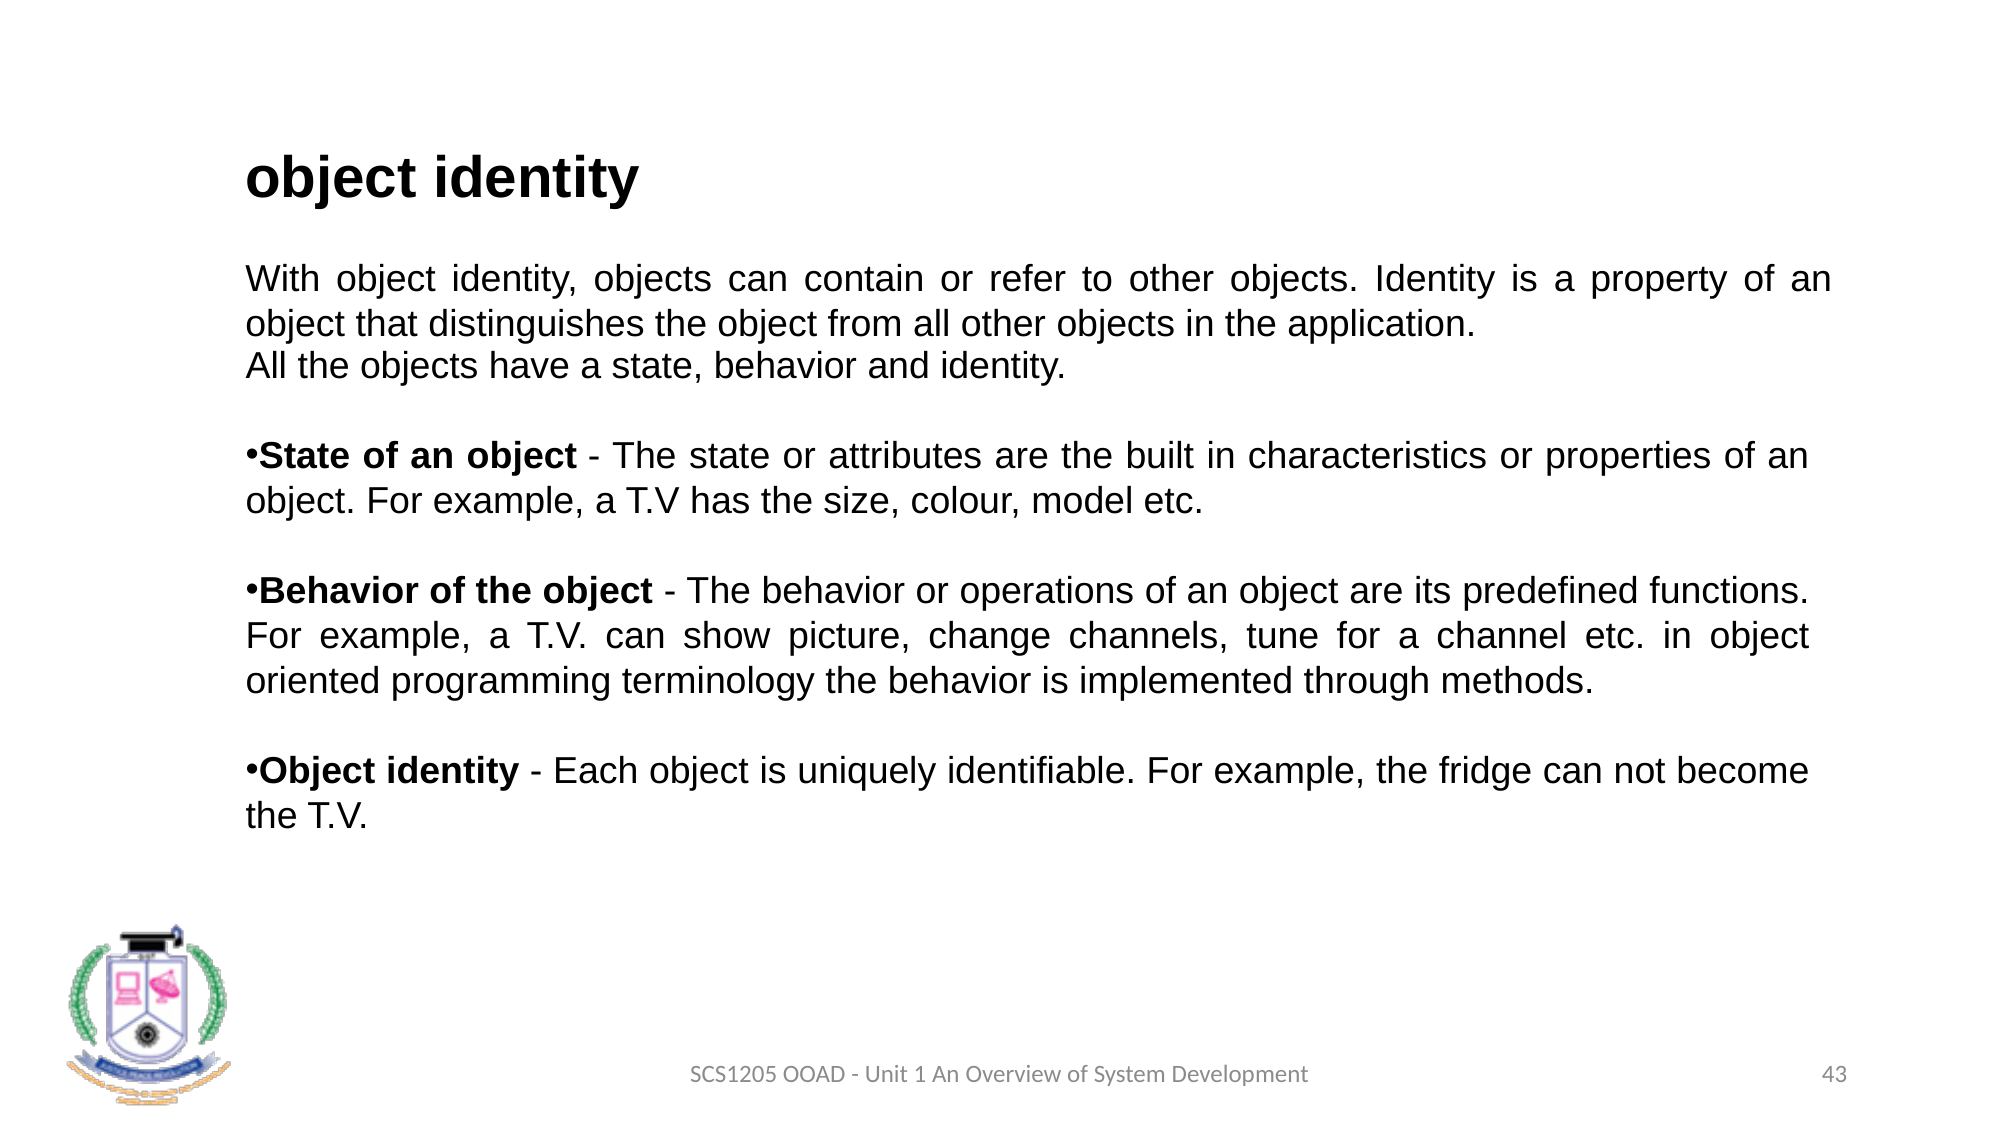

object identity

With object identity, objects can contain or refer to other objects. Identity is a property of an object that distinguishes the object from all other objects in the application.

All the objects have a state, behavior and identity.

State of an object - The state or attributes are the built in characteristics or properties of an object. For example, a T.V has the size, colour, model etc.

Behavior of the object - The behavior or operations of an object are its predefined functions. For example, a T.V. can show picture, change channels, tune for a channel etc. in object oriented programming terminology the behavior is implemented through methods.

Object identity - Each object is uniquely identifiable. For example, the fridge can not become the T.V.
SCS1205 OOAD - Unit 1 An Overview of System Development
43